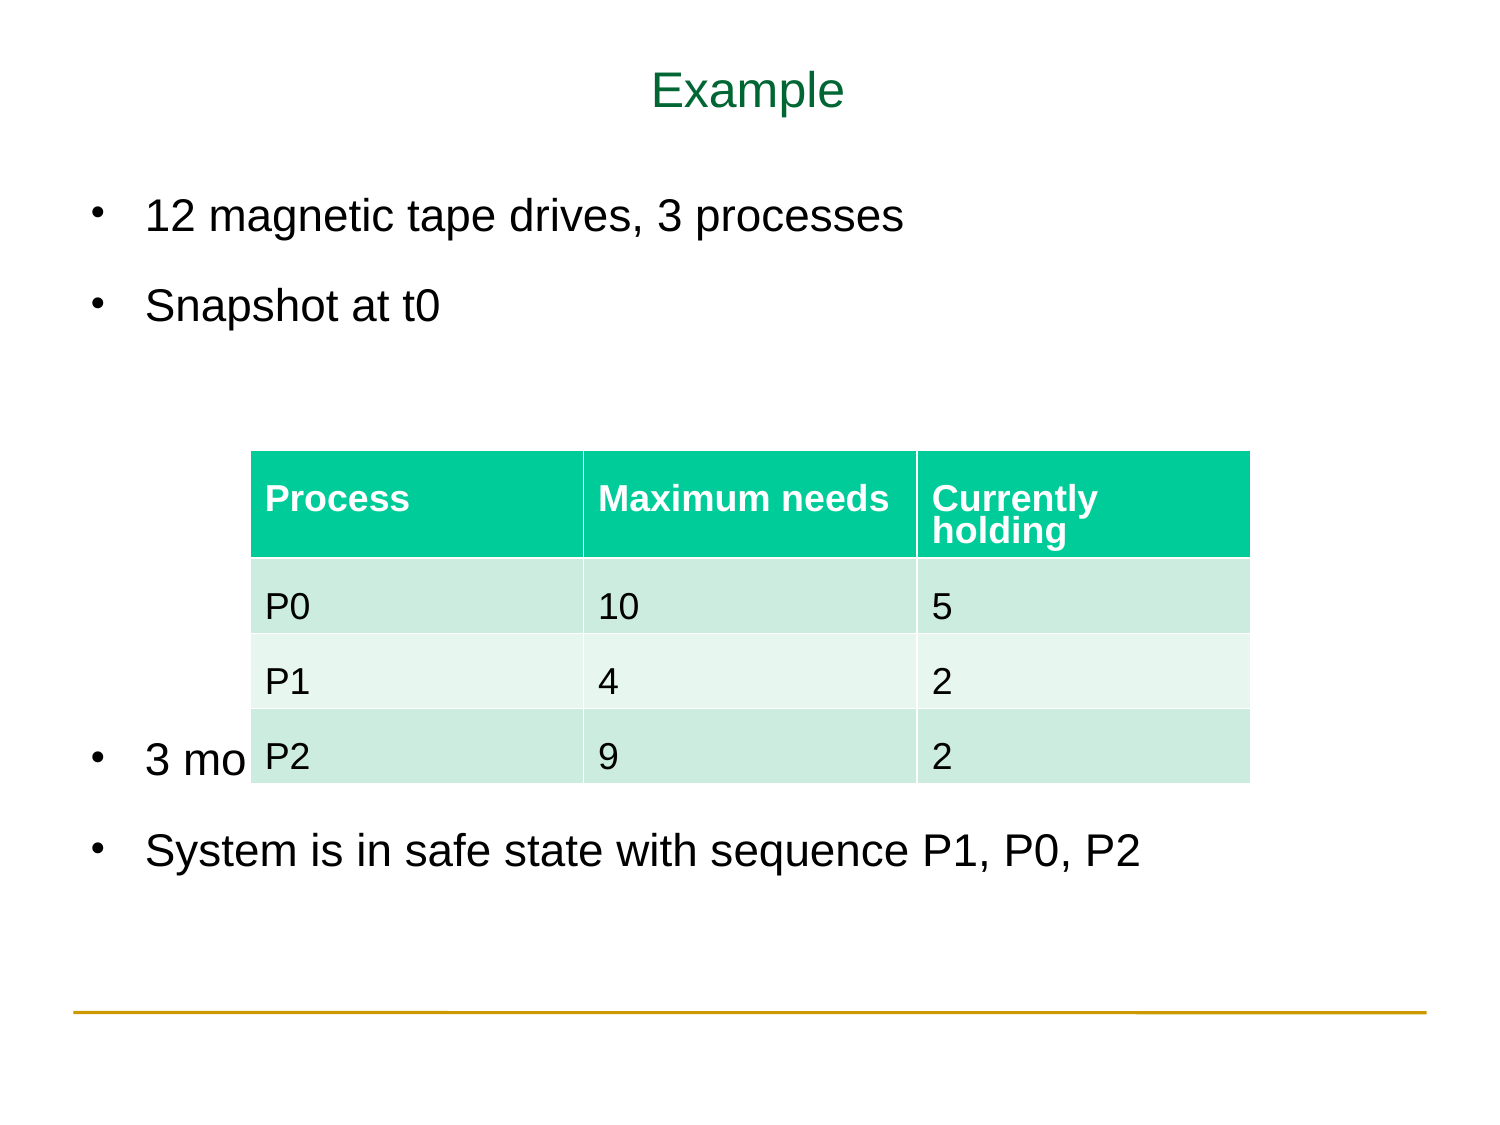

Example
12 magnetic tape drives, 3 processes
Snapshot at t0

3 more tape drives available
System is in safe state with sequence P1, P0, P2

| Process | Maximum needs | Currently holding |
| --- | --- | --- |
| P0 | 10 | 5 |
| P1 | 4 | 2 |
| P2 | 9 | 2 |